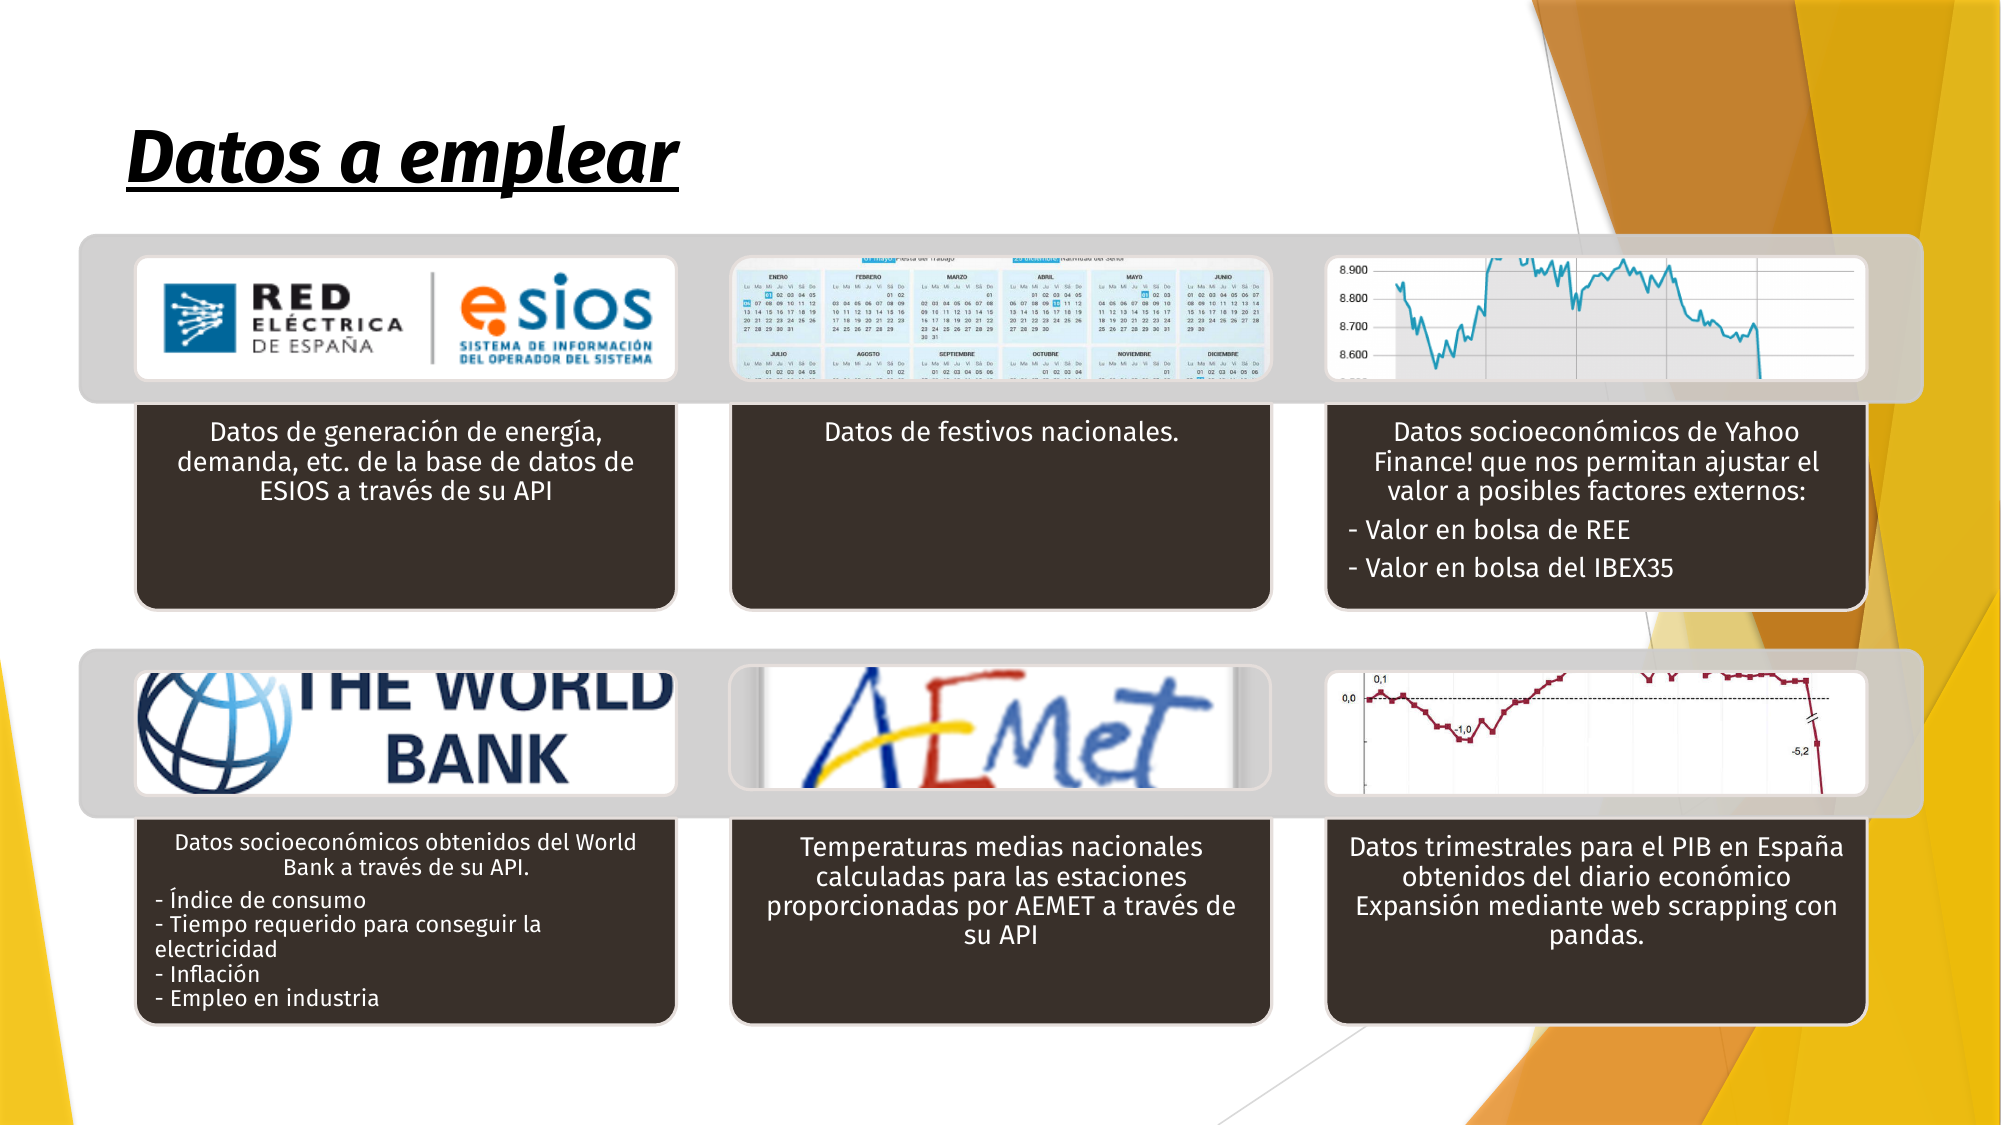

# Datos a emplear
Datos de generación de energía, demanda, etc. de la base de datos de ESIOS a través de su API
Datos de festivos nacionales.
Datos socioeconómicos de Yahoo Finance! que nos permitan ajustar el valor a posibles factores externos:
- Valor en bolsa de REE
- Valor en bolsa del IBEX35
Datos socioeconómicos obtenidos del World Bank a través de su API.
- Índice de consumo
- Tiempo requerido para conseguir la electricidad
- Inflación
- Empleo en industria
Temperaturas medias nacionales calculadas para las estaciones proporcionadas por AEMET a través de su API
Datos trimestrales para el PIB en España obtenidos del diario económico Expansión mediante web scrapping con pandas.